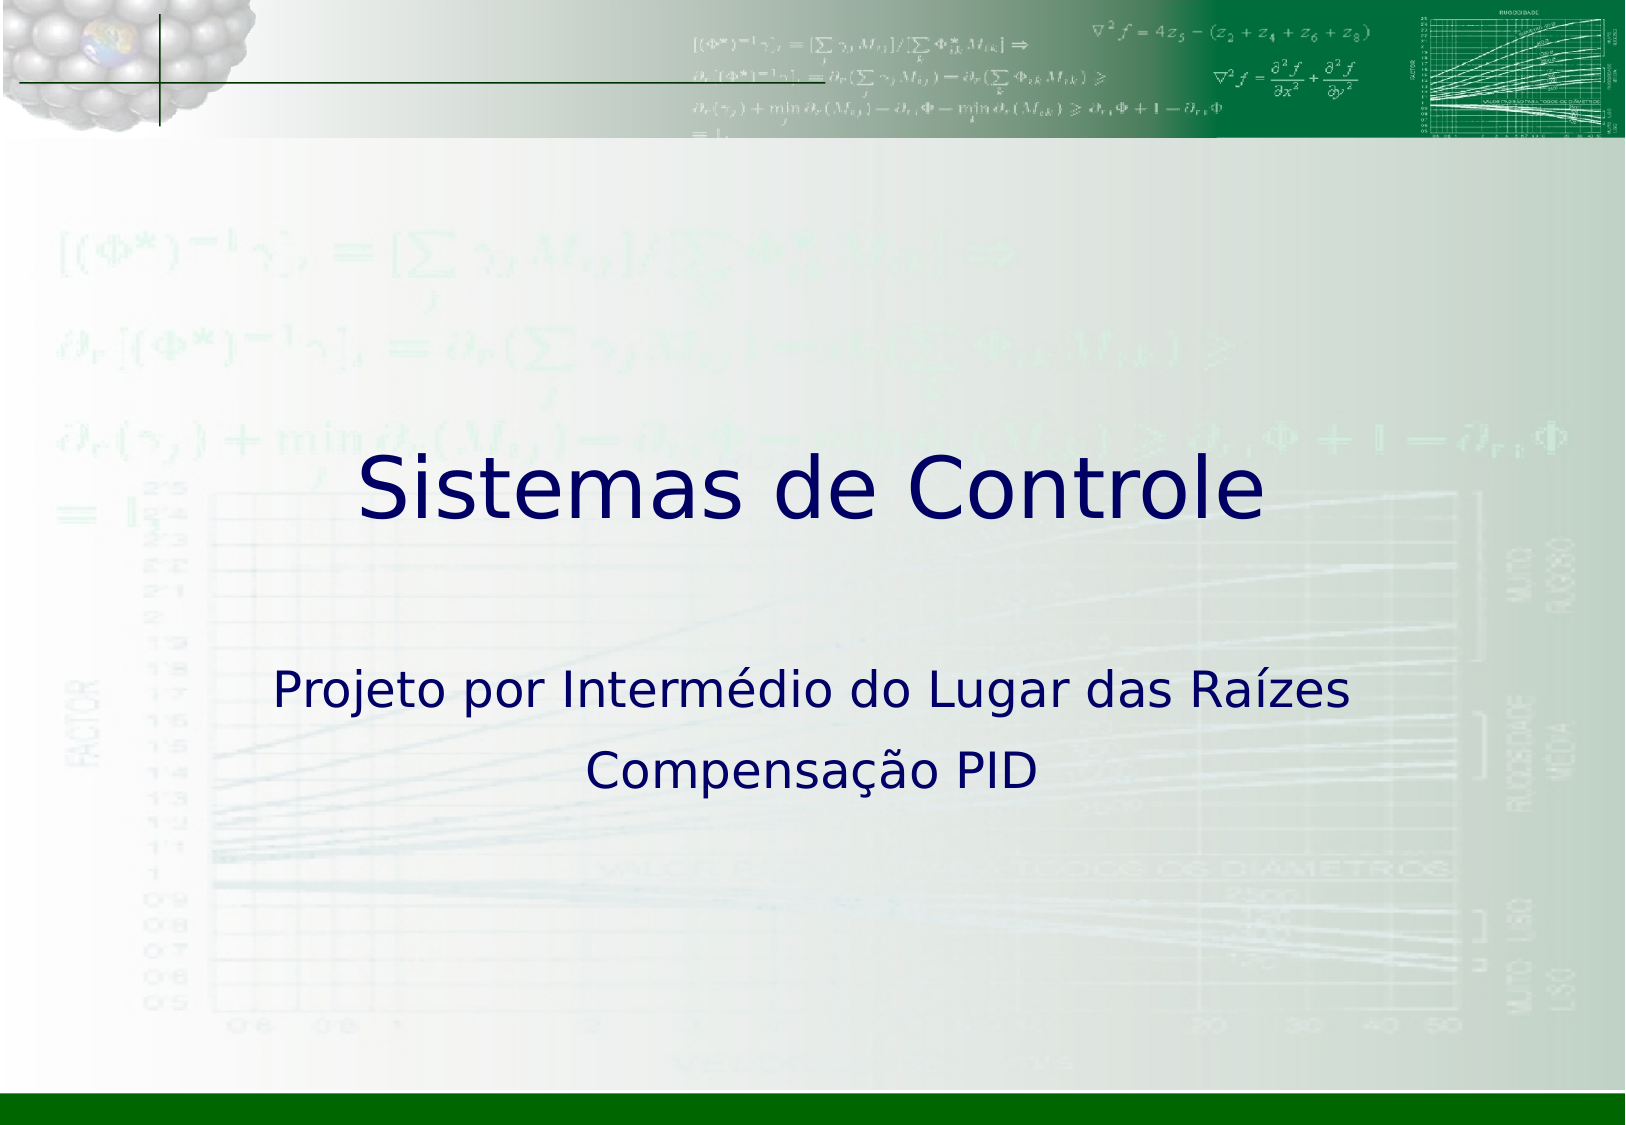

# Sistemas de Controle
Projeto por Intermédio do Lugar das Raízes
Compensação PID